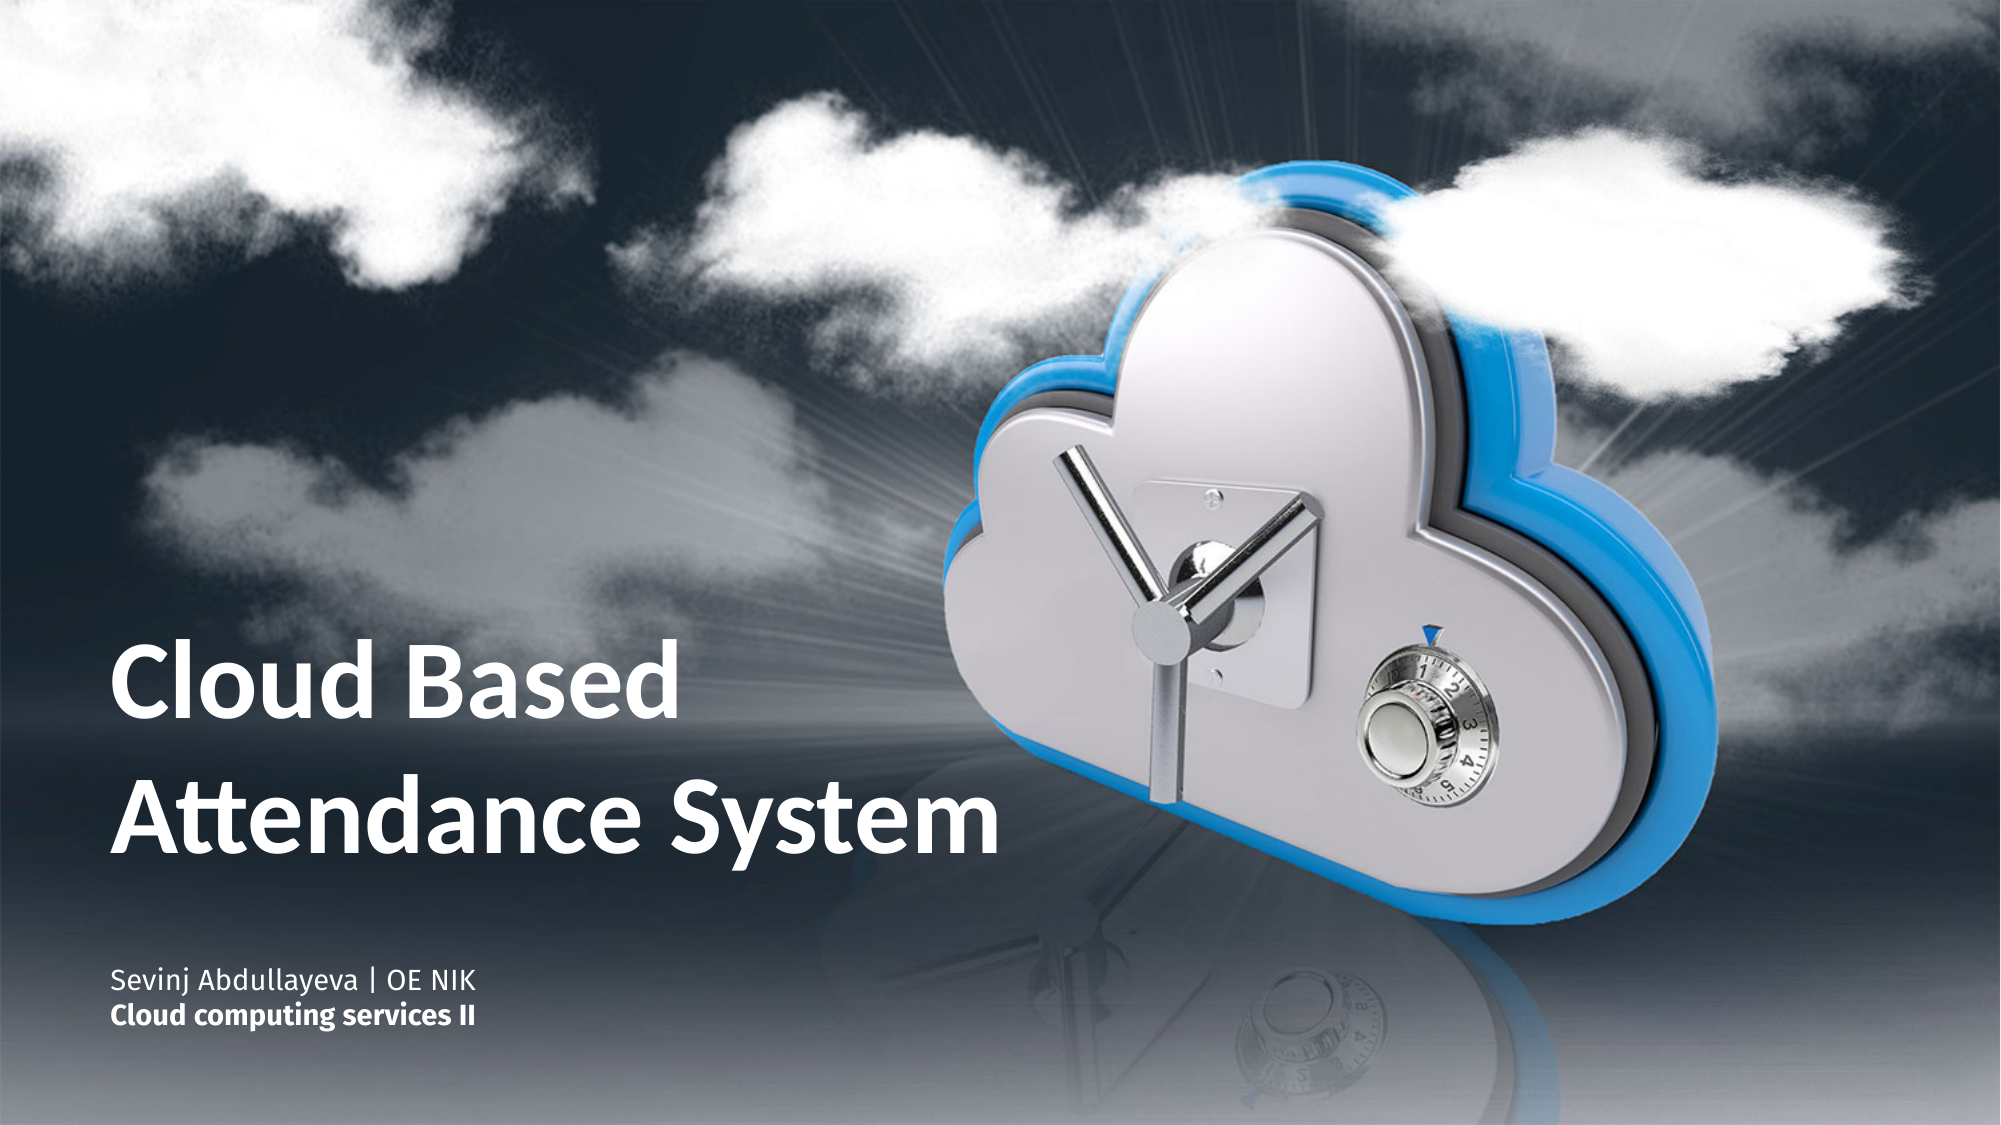

Cloud Based Attendance System
Sevinj Abdullayeva | OE NIK
Cloud computing services II